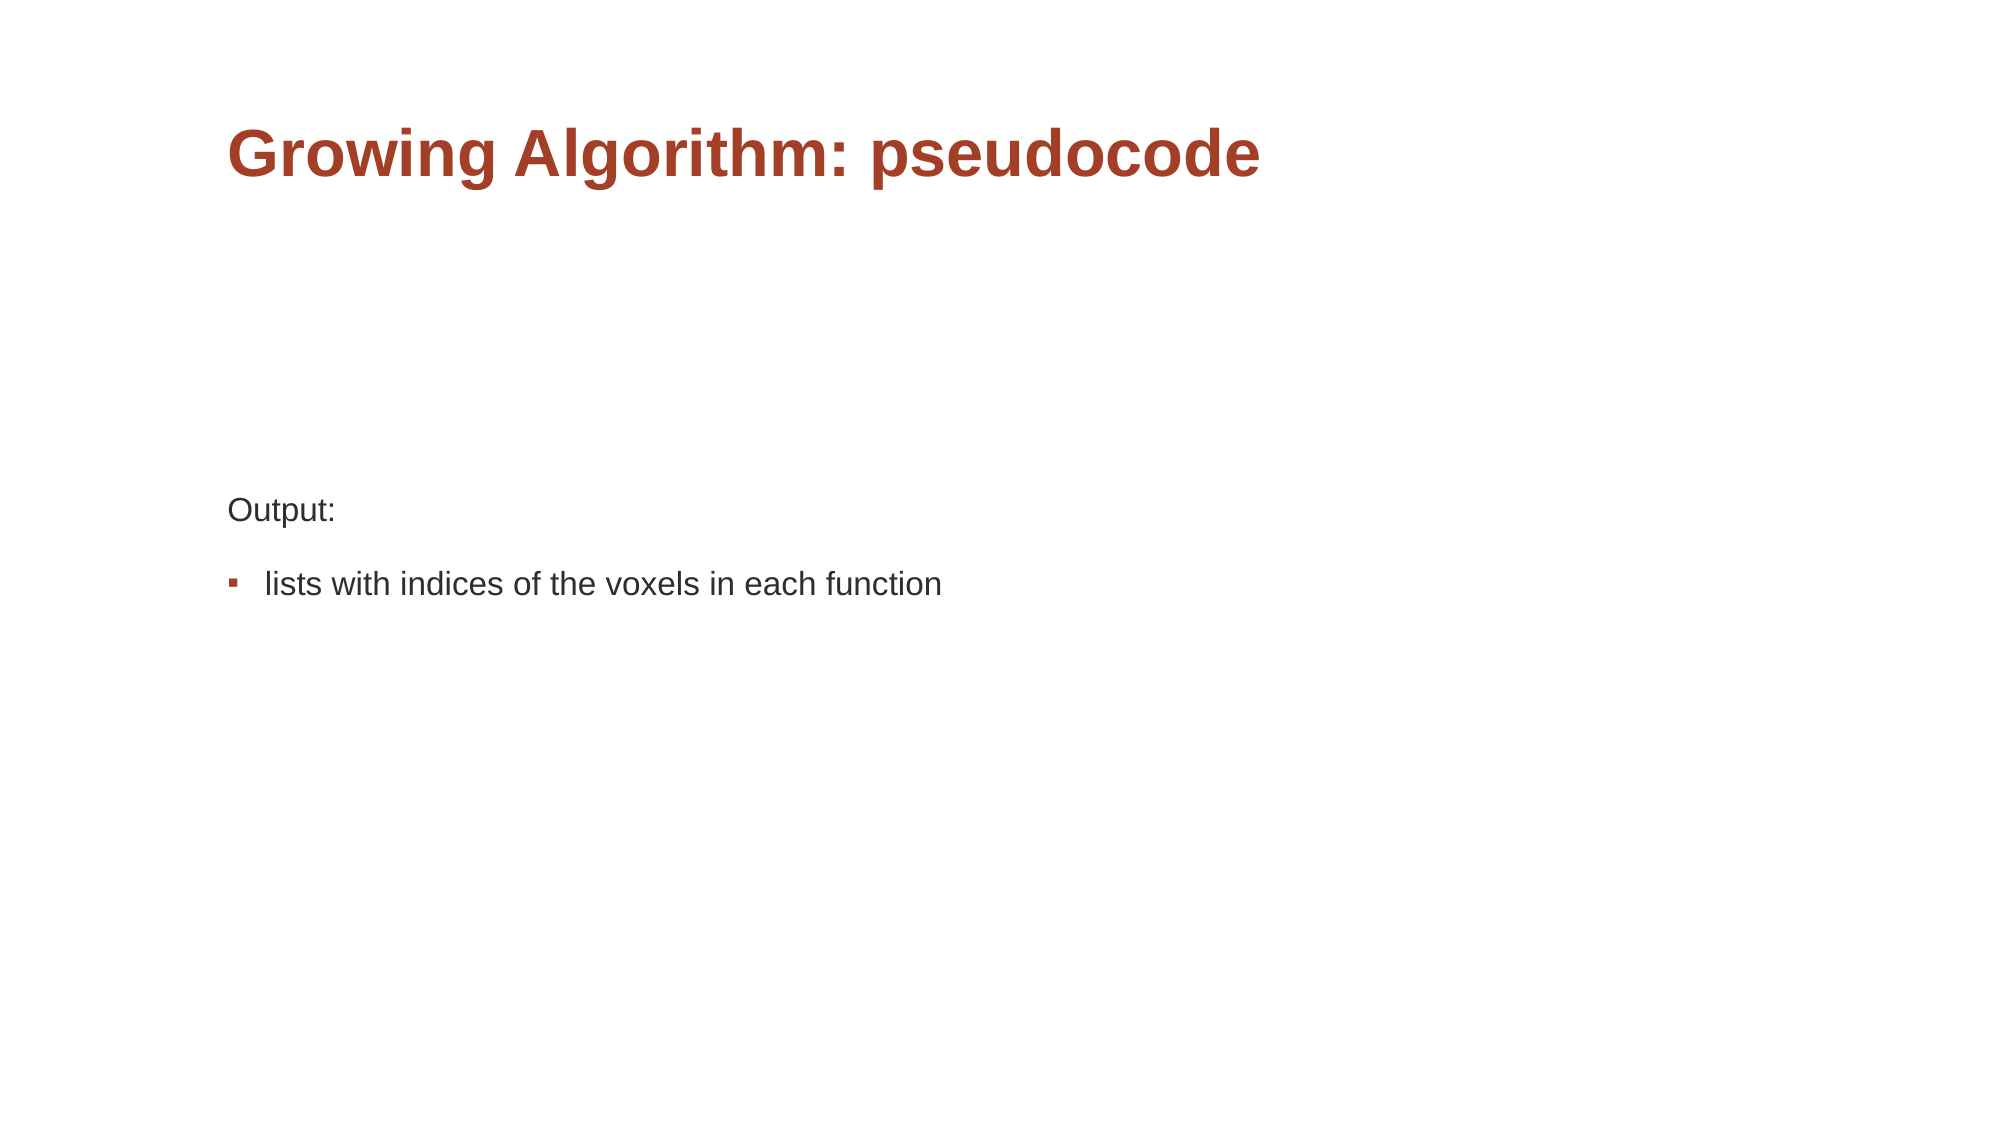

# Growing Algorithm: pseudocode
Output:
lists with indices of the voxels in each function